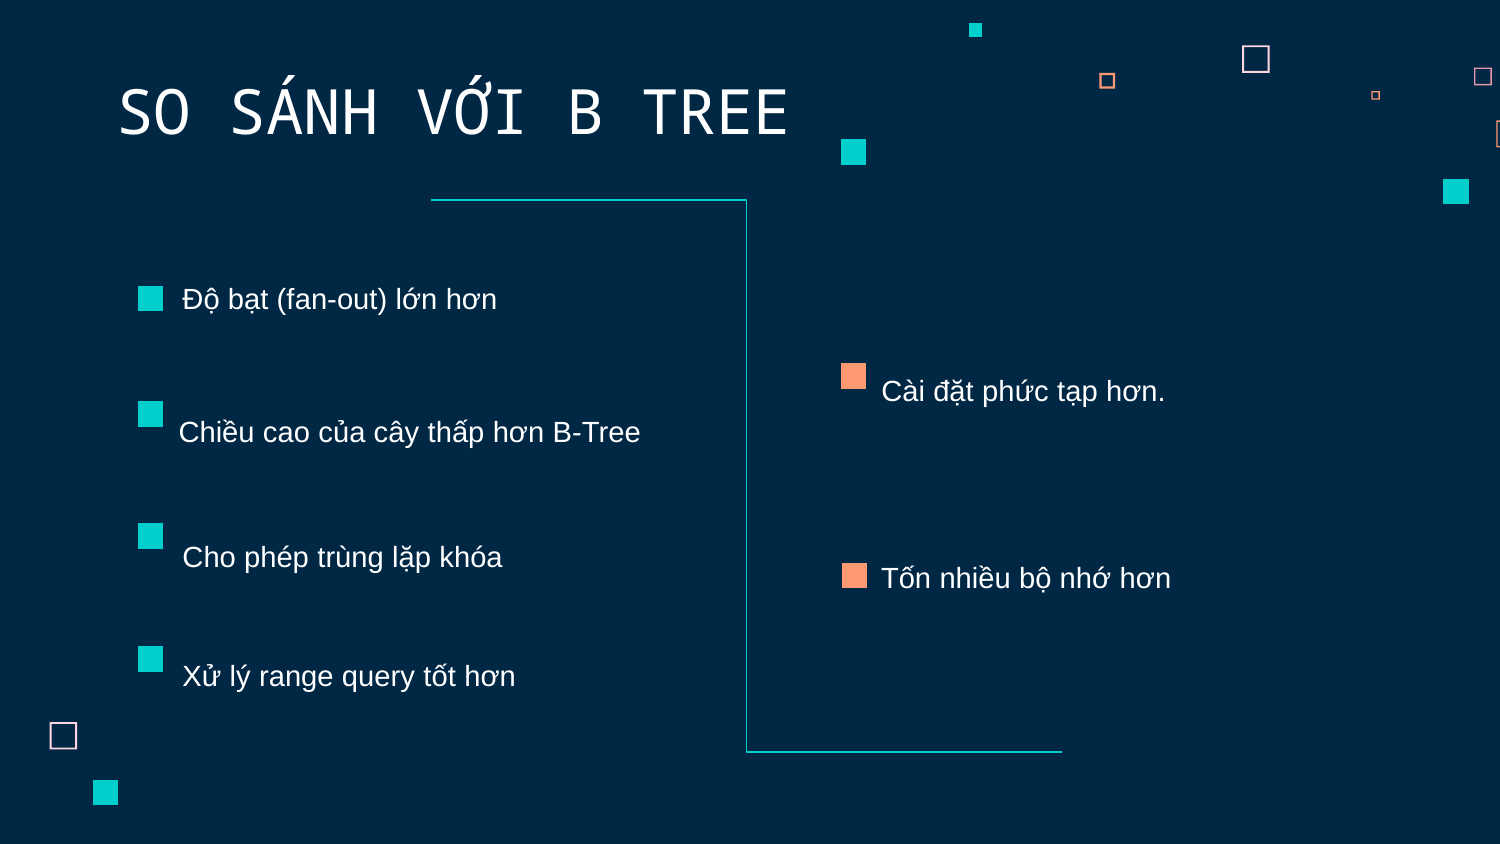

# SO SÁNH VỚI B TREE

Độ bạt (fan-out) lớn hơn

Cài đặt phức tạp hơn.

Chiều cao của cây thấp hơn B-Tree

Cho phép trùng lặp khóa

Tốn nhiều bộ nhớ hơn

Xử lý range query tốt hơn